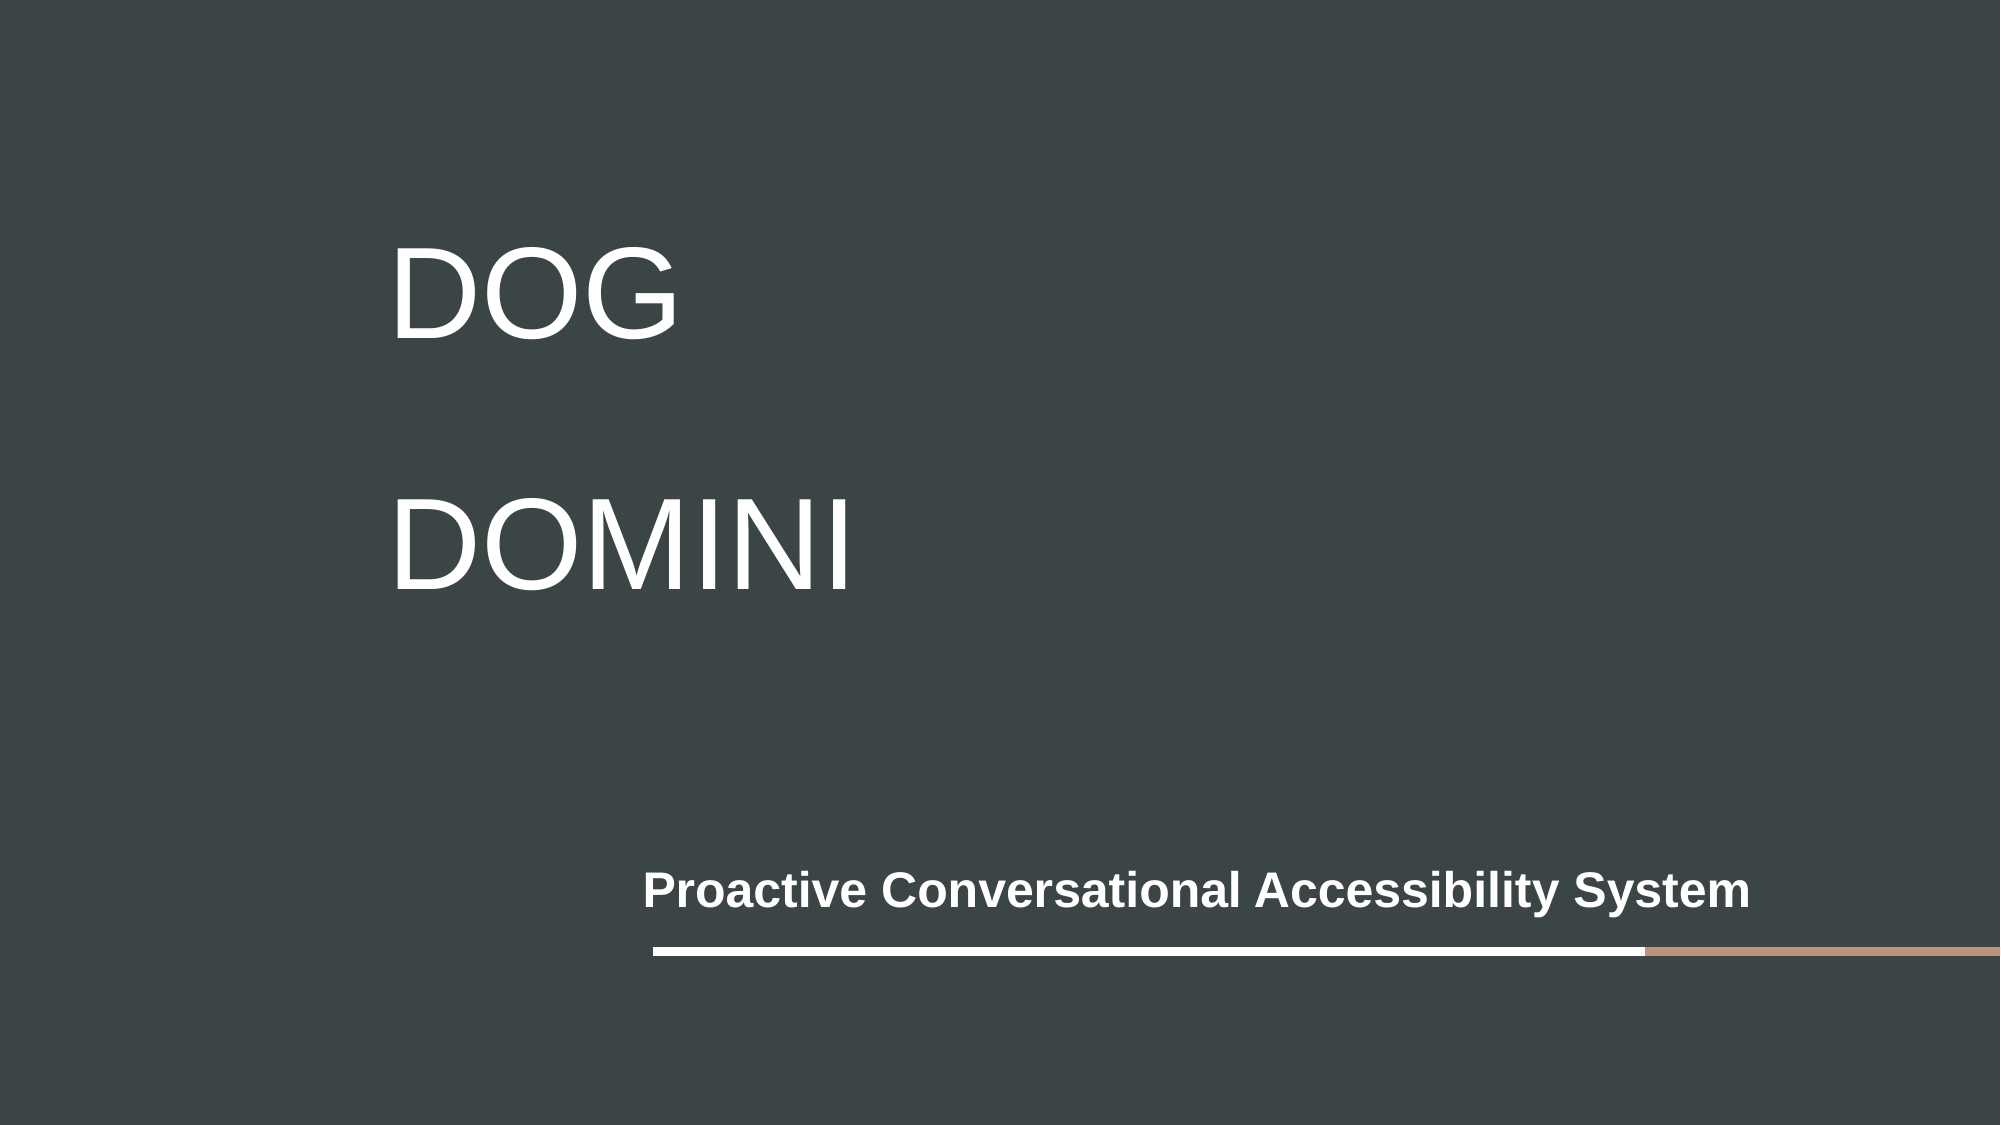

# Dog DOMINI
Proactive Conversational Accessibility System